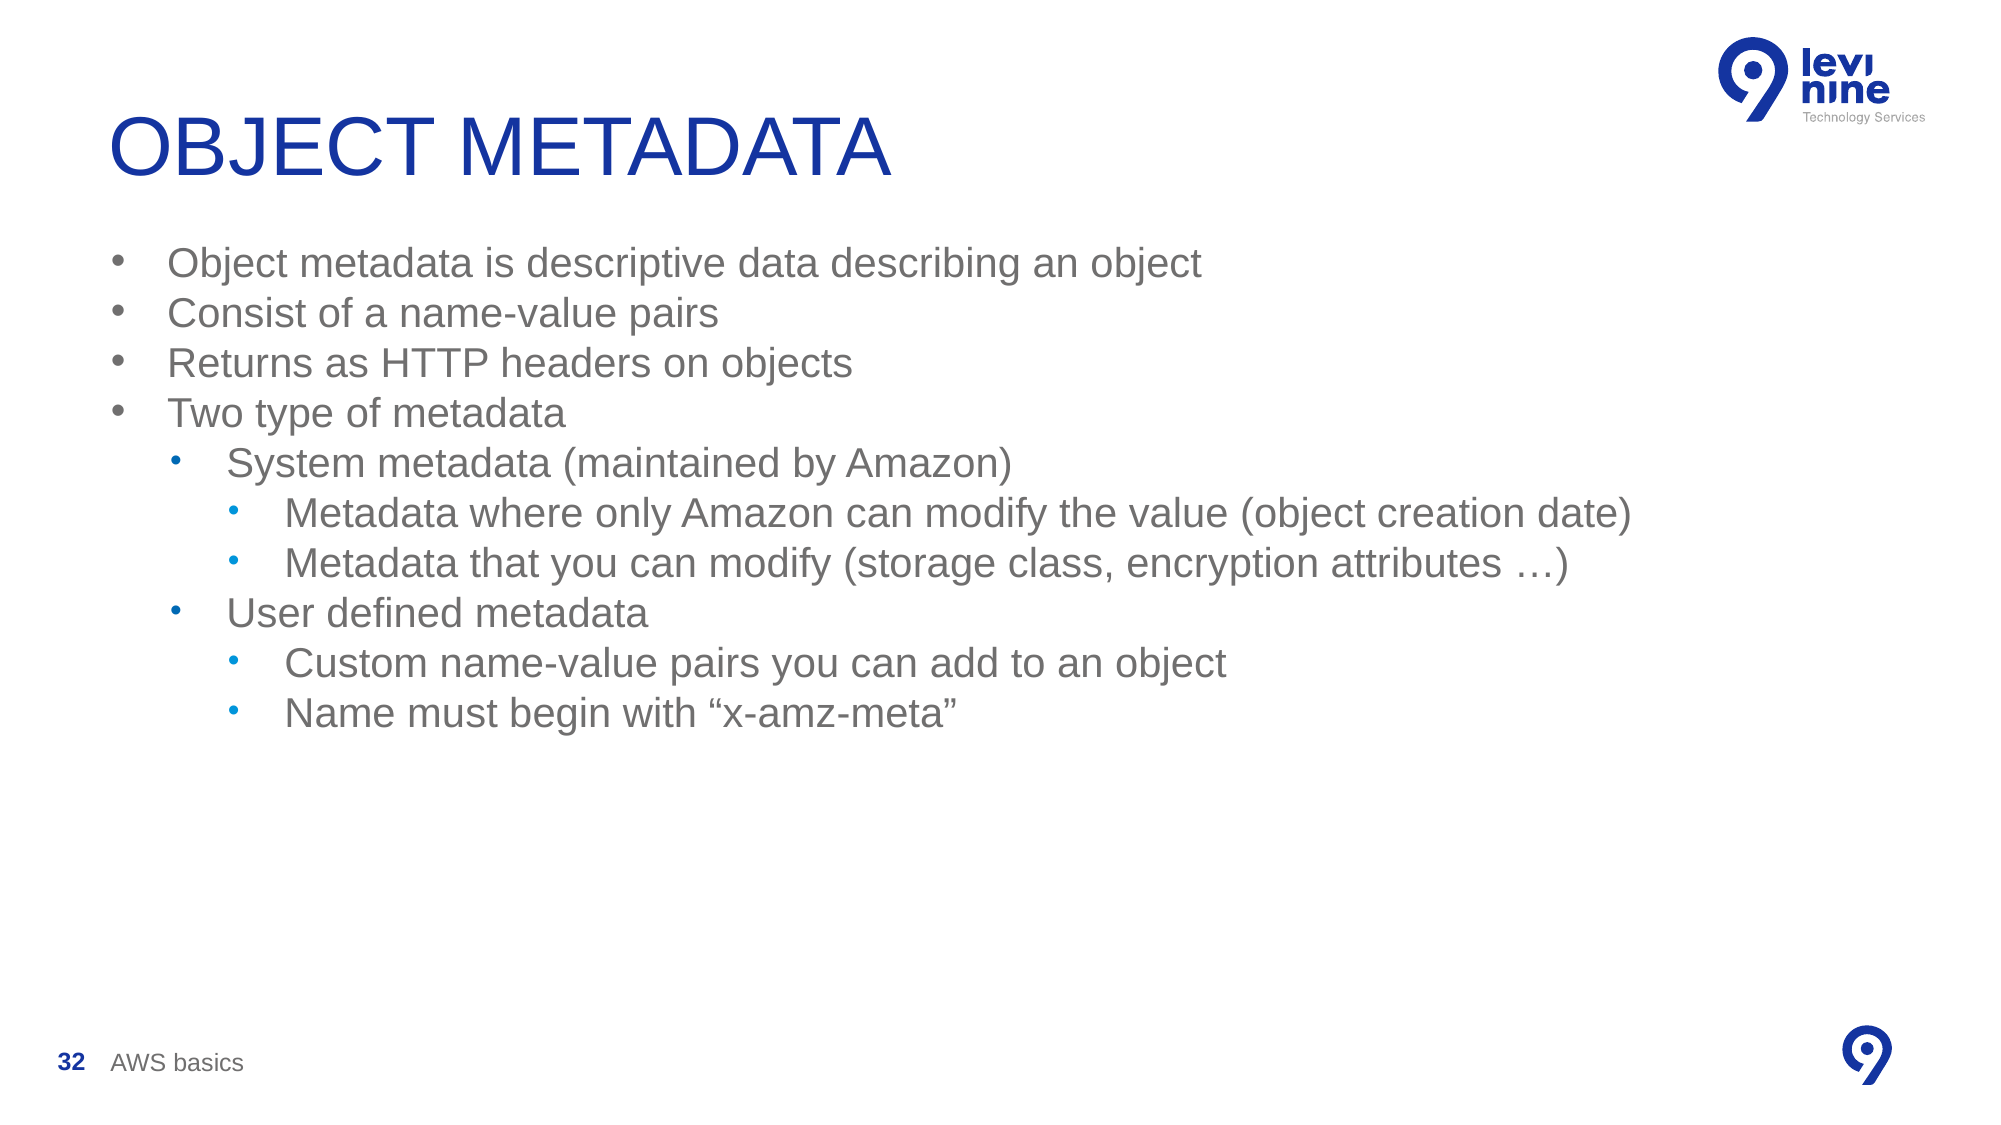

# Object metadata
Object metadata is descriptive data describing an object
Consist of a name-value pairs
Returns as HTTP headers on objects
Two type of metadata
System metadata (maintained by Amazon)
Metadata where only Amazon can modify the value (object creation date)
Metadata that you can modify (storage class, encryption attributes …)
User defined metadata
Custom name-value pairs you can add to an object
Name must begin with “x-amz-meta”
AWS basics
32